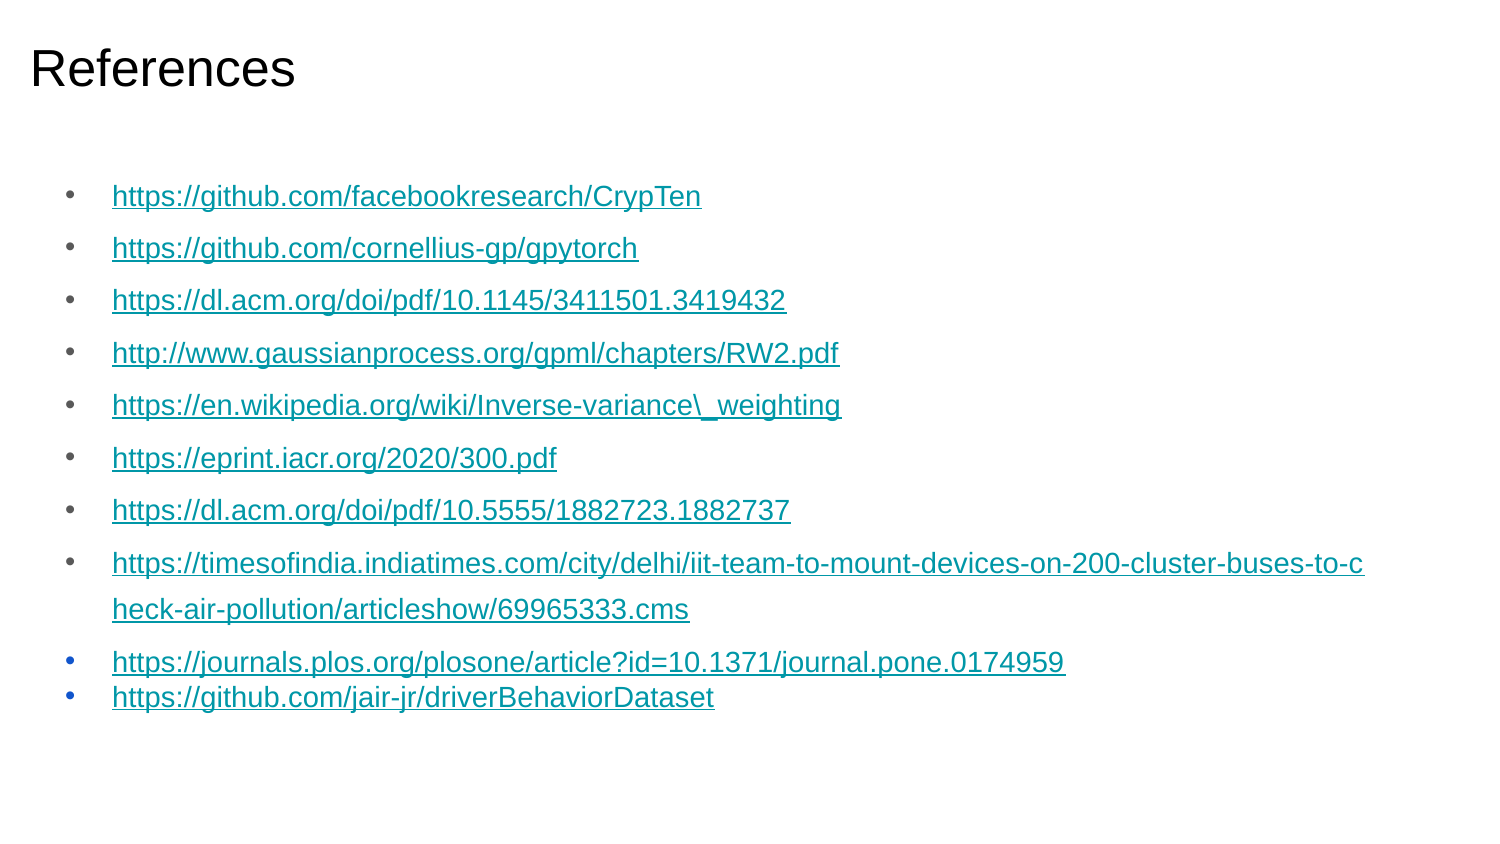

# References
https://github.com/facebookresearch/CrypTen
https://github.com/cornellius-gp/gpytorch
https://dl.acm.org/doi/pdf/10.1145/3411501.3419432
http://www.gaussianprocess.org/gpml/chapters/RW2.pdf
https://en.wikipedia.org/wiki/Inverse-variance\_weighting
https://eprint.iacr.org/2020/300.pdf
https://dl.acm.org/doi/pdf/10.5555/1882723.1882737
https://timesofindia.indiatimes.com/city/delhi/iit-team-to-mount-devices-on-200-cluster-buses-to-check-air-pollution/articleshow/69965333.cms
https://journals.plos.org/plosone/article?id=10.1371/journal.pone.0174959
https://github.com/jair-jr/driverBehaviorDataset